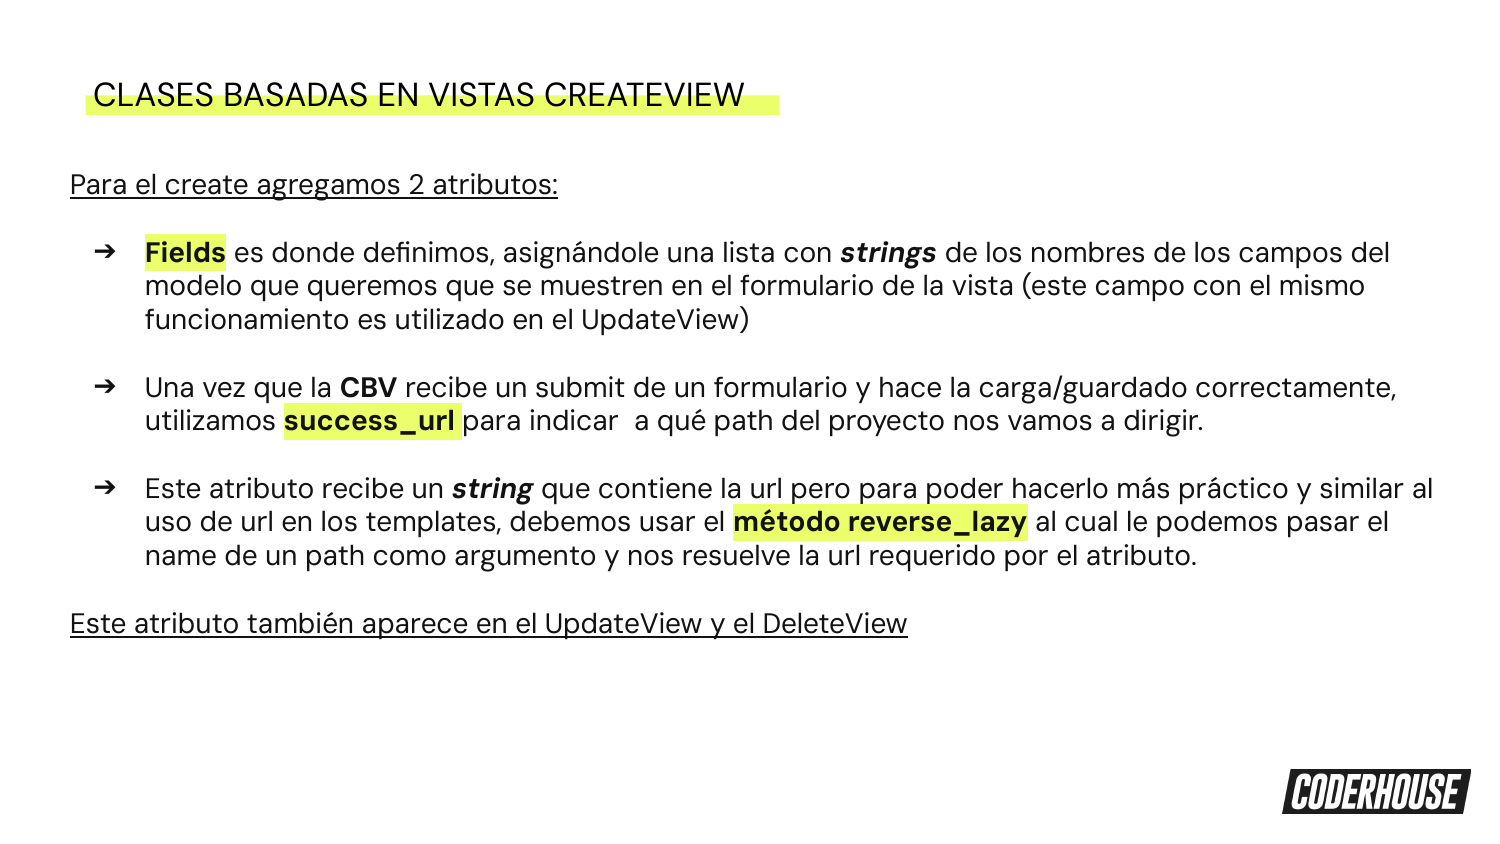

CLASES BASADAS EN VISTAS CREATEVIEW

Para el create agregamos 2 atributos:

Fields es donde definimos, asignándole una lista con strings de los nombres de los campos del modelo que queremos que se muestren en el formulario de la vista (este campo con el mismo funcionamiento es utilizado en el UpdateView)

Una vez que la CBV recibe un submit de un formulario y hace la carga/guardado correctamente, utilizamos success_url para indicar  a qué path del proyecto nos vamos a dirigir.

Este atributo recibe un string que contiene la url pero para poder hacerlo más práctico y similar al uso de url en los templates, debemos usar el método reverse_lazy al cual le podemos pasar el name de un path como argumento y nos resuelve la url requerido por el atributo.

Este atributo también aparece en el UpdateView y el DeleteView